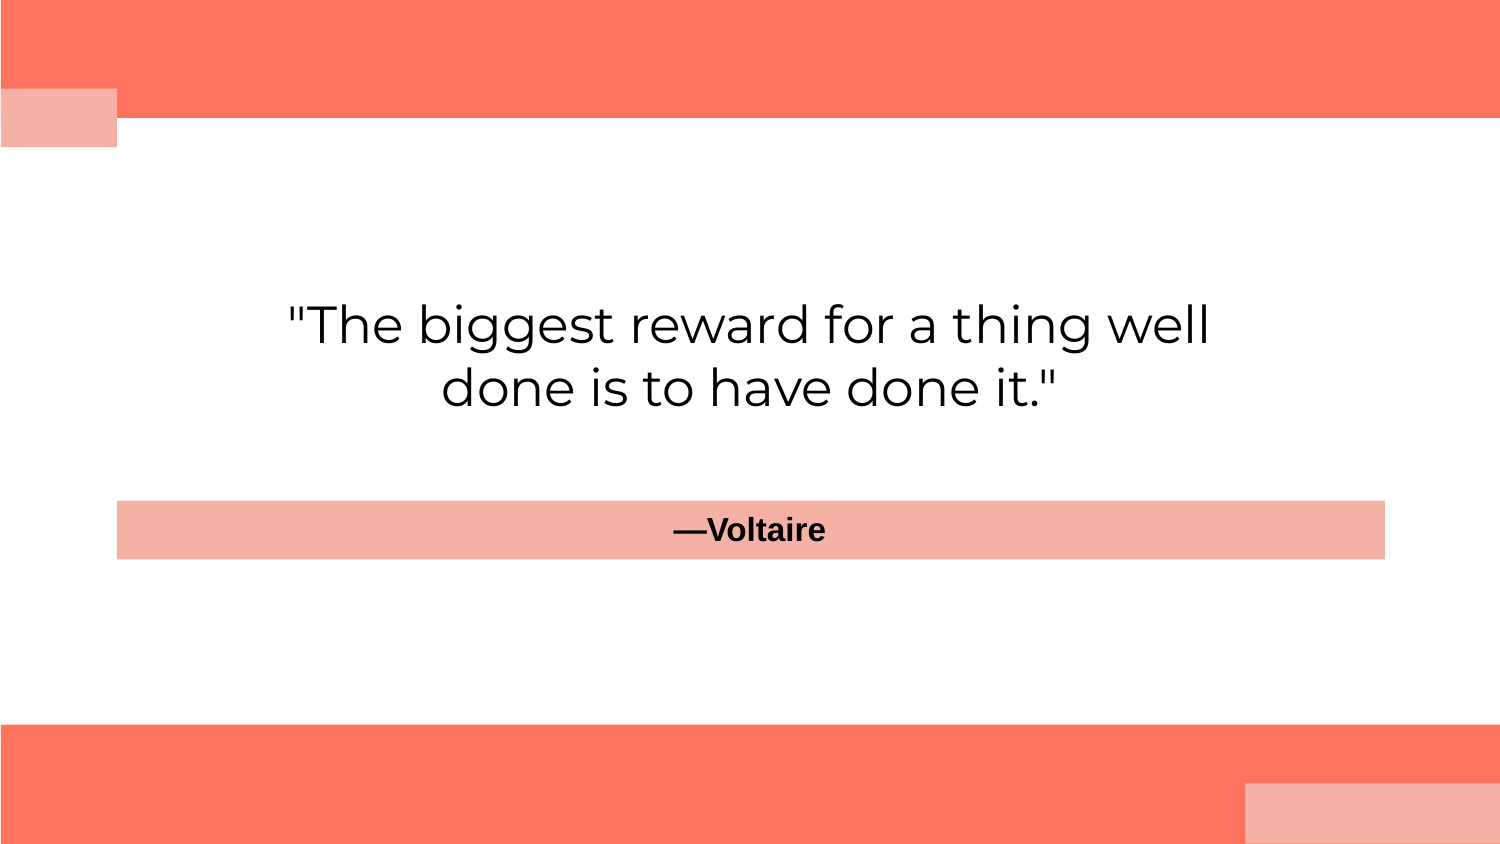

"The biggest reward for a thing well done is to have done it."
# —Voltaire